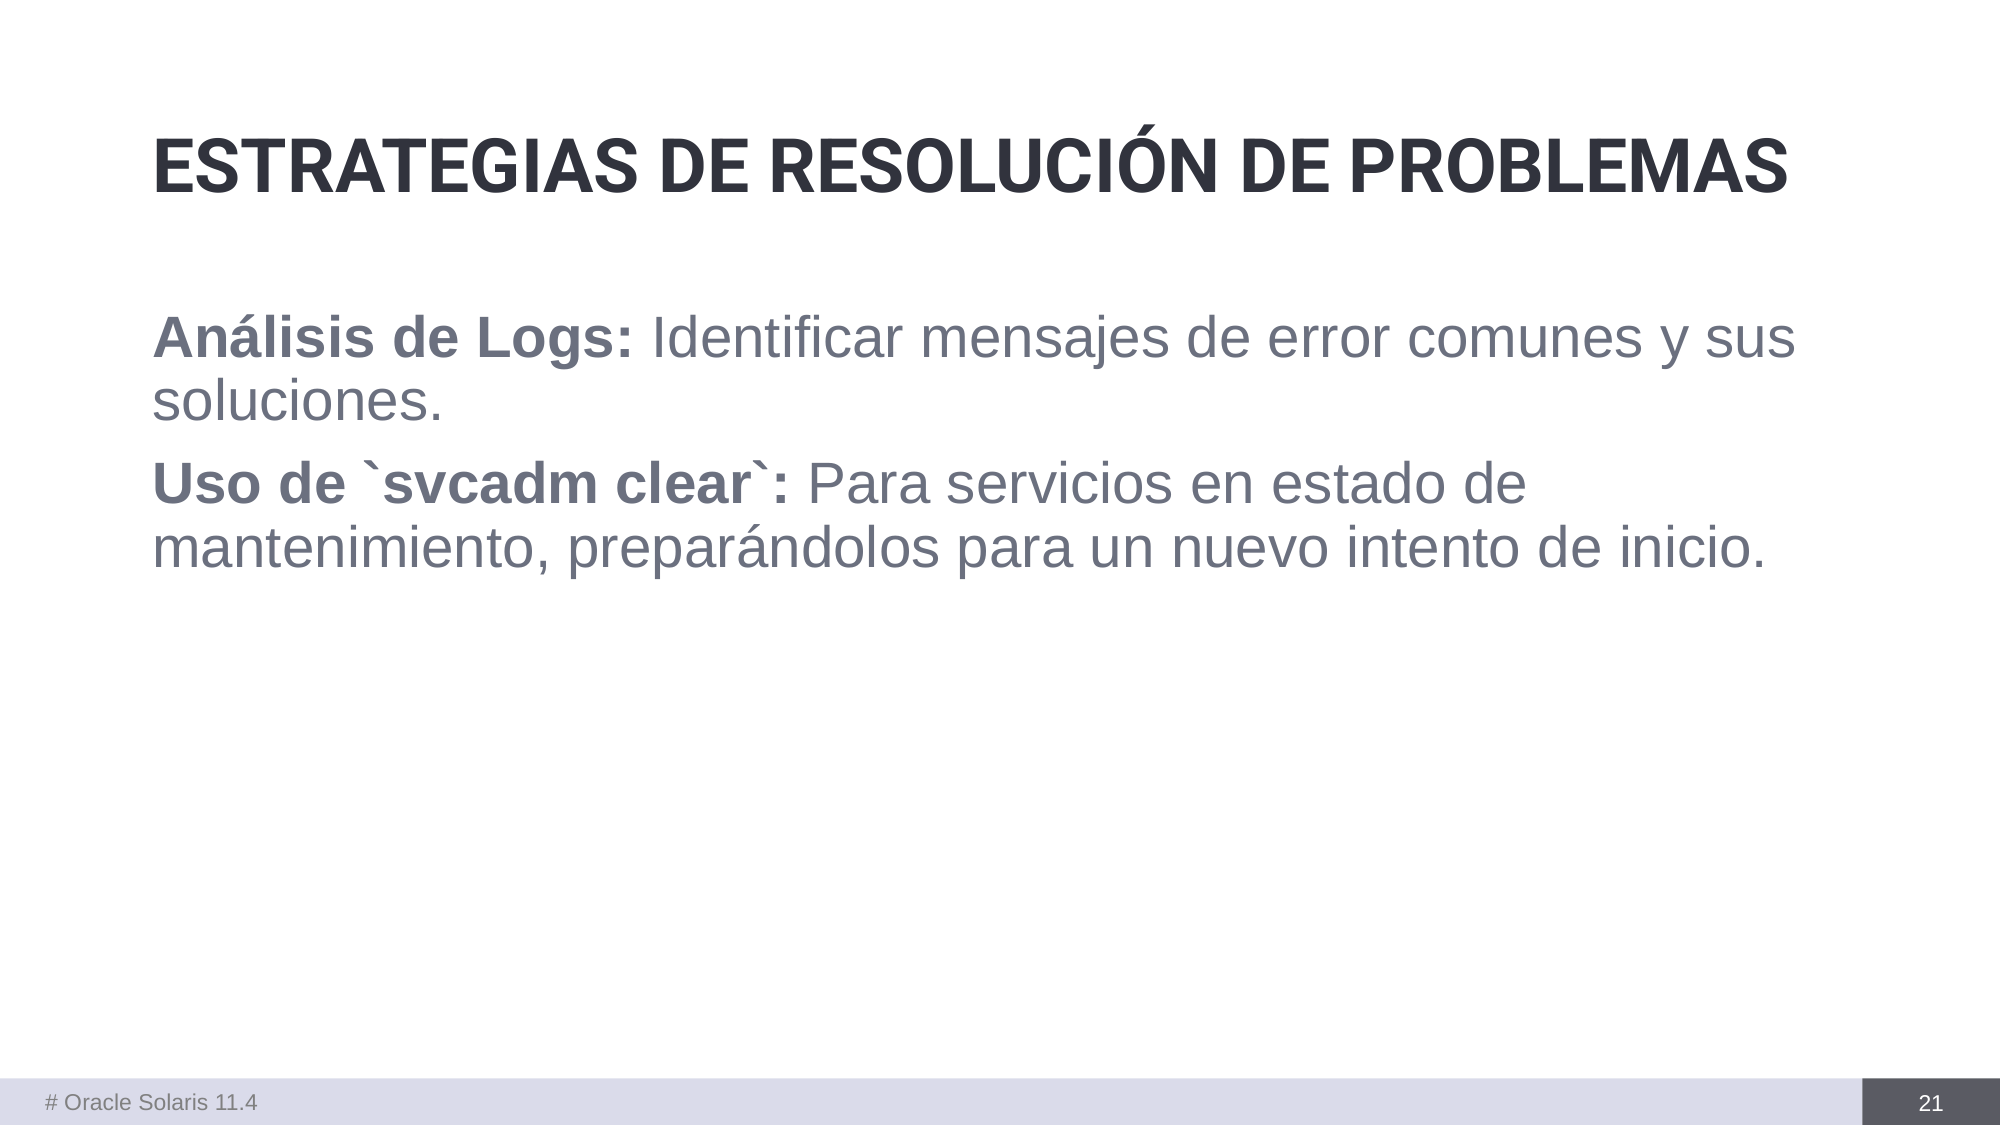

# ESTRATEGIAS DE RESOLUCIÓN DE PROBLEMAS
Análisis de Logs: Identificar mensajes de error comunes y sus soluciones.
Uso de `svcadm clear`: Para servicios en estado de mantenimiento, preparándolos para un nuevo intento de inicio.
# Oracle Solaris 11.4
21